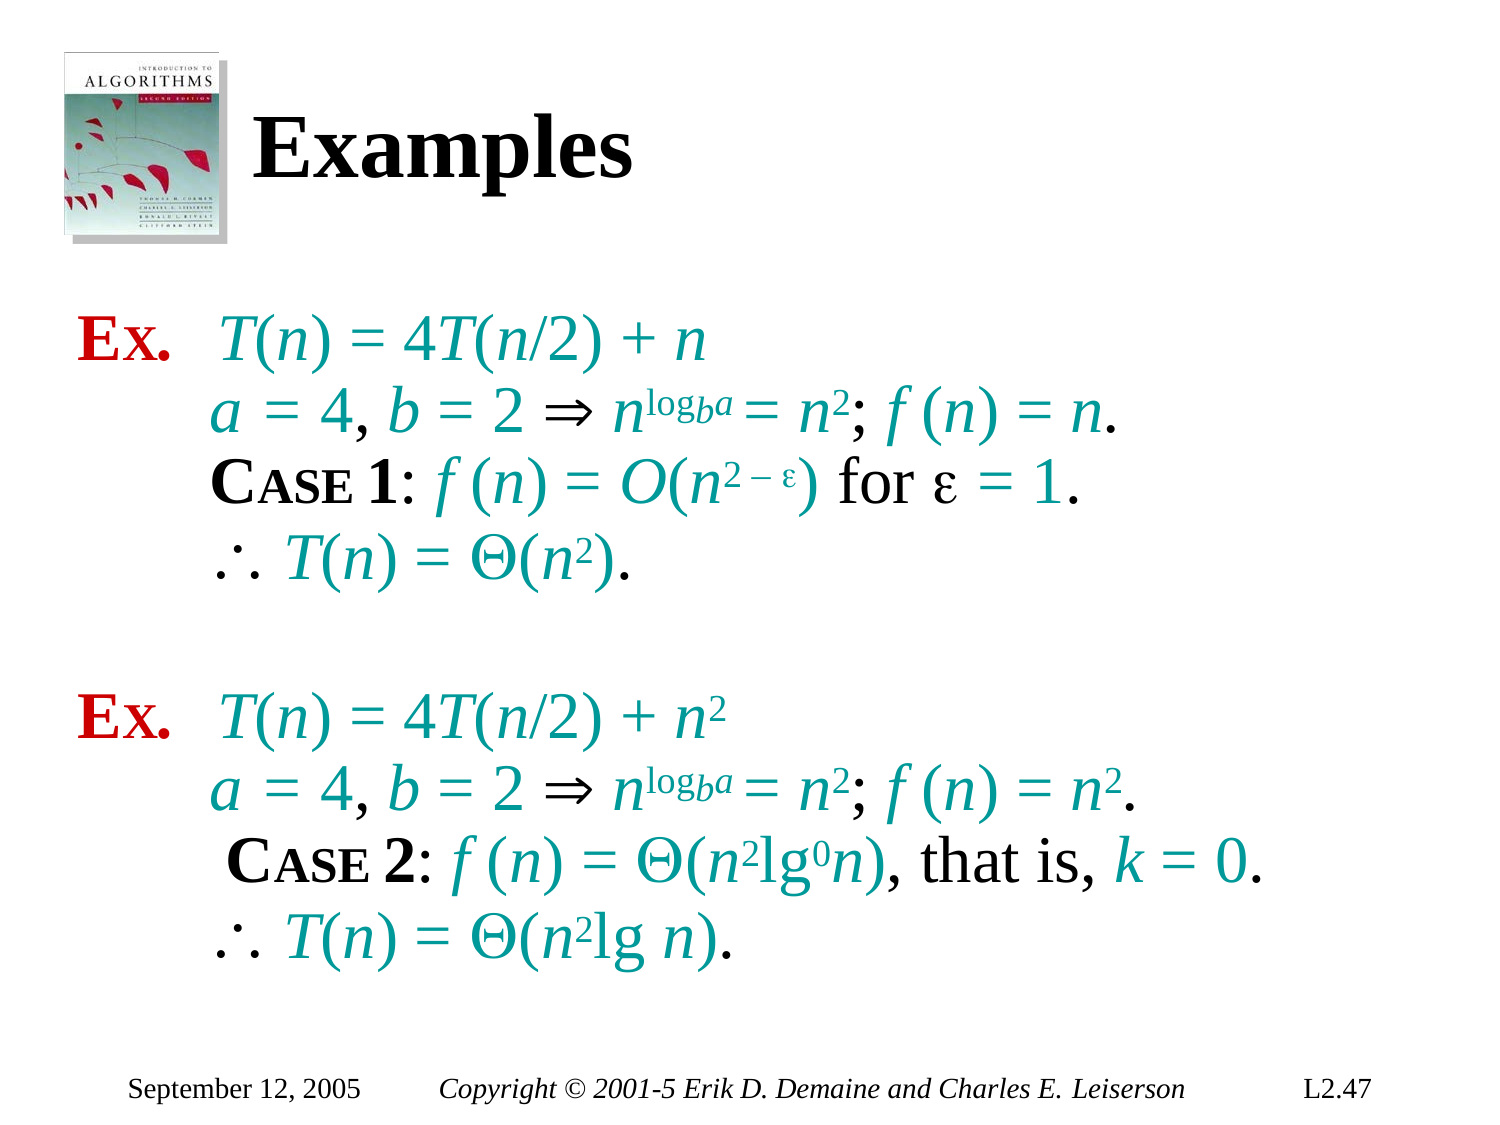

# Examples
EX.	T(n) = 4T(n/2) + n
a = 4, b = 2 ⇒ nlogba = n2; f (n) = n.
CASE 1: f (n) = O(n2 – ε) for ε = 1.
∴ T(n) = Θ(n2).

EX.	T(n) = 4T(n/2) + n2
a = 4, b = 2 ⇒ nlogba = n2; f (n) = n2.
CASE 2: f (n) = Θ(n2lg0n), that is, k = 0.
∴ T(n) = Θ(n2lg n).
September 12, 2005
Copyright © 2001-5 Erik D. Demaine and Charles E. Leiserson
L2.47